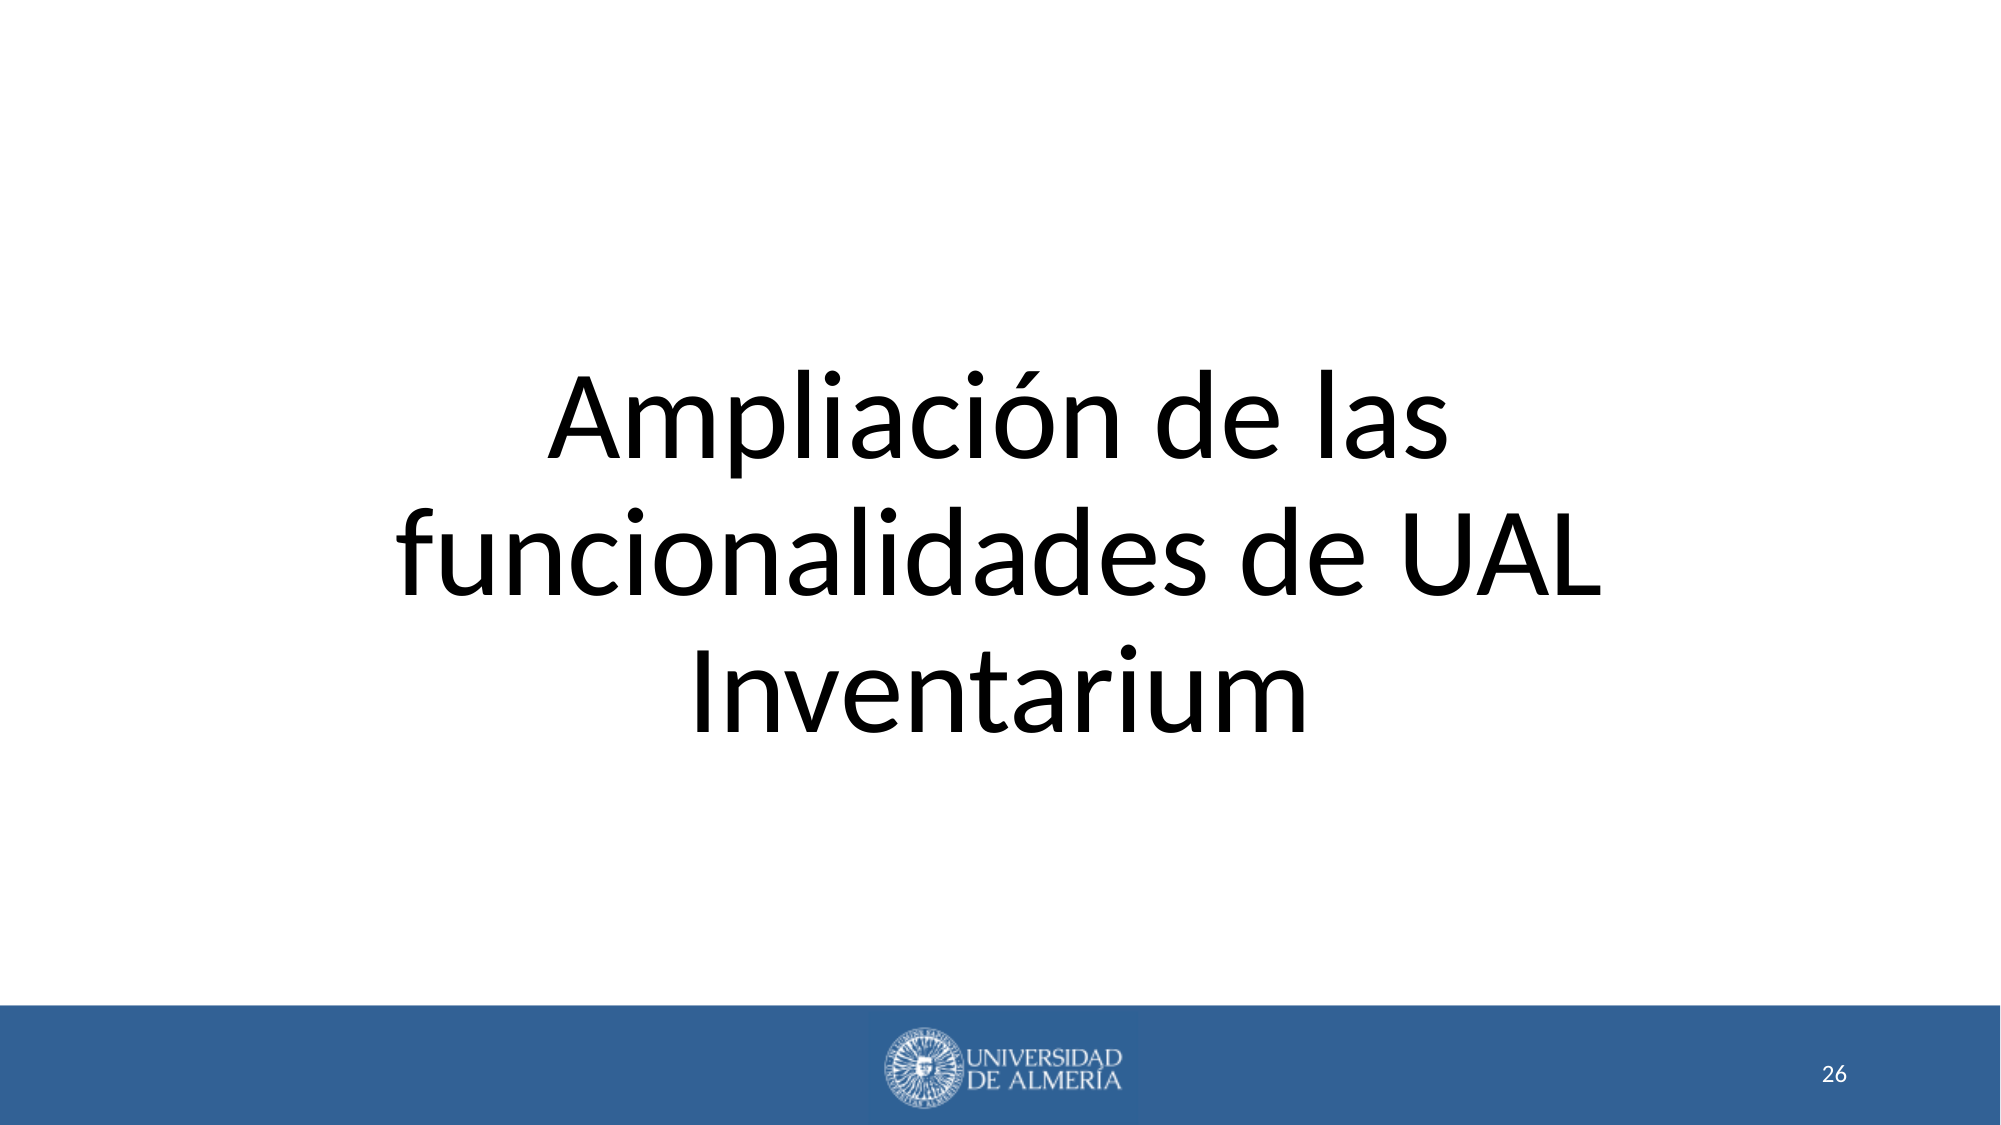

# Ampliación de las funcionalidades de UAL Inventarium
26